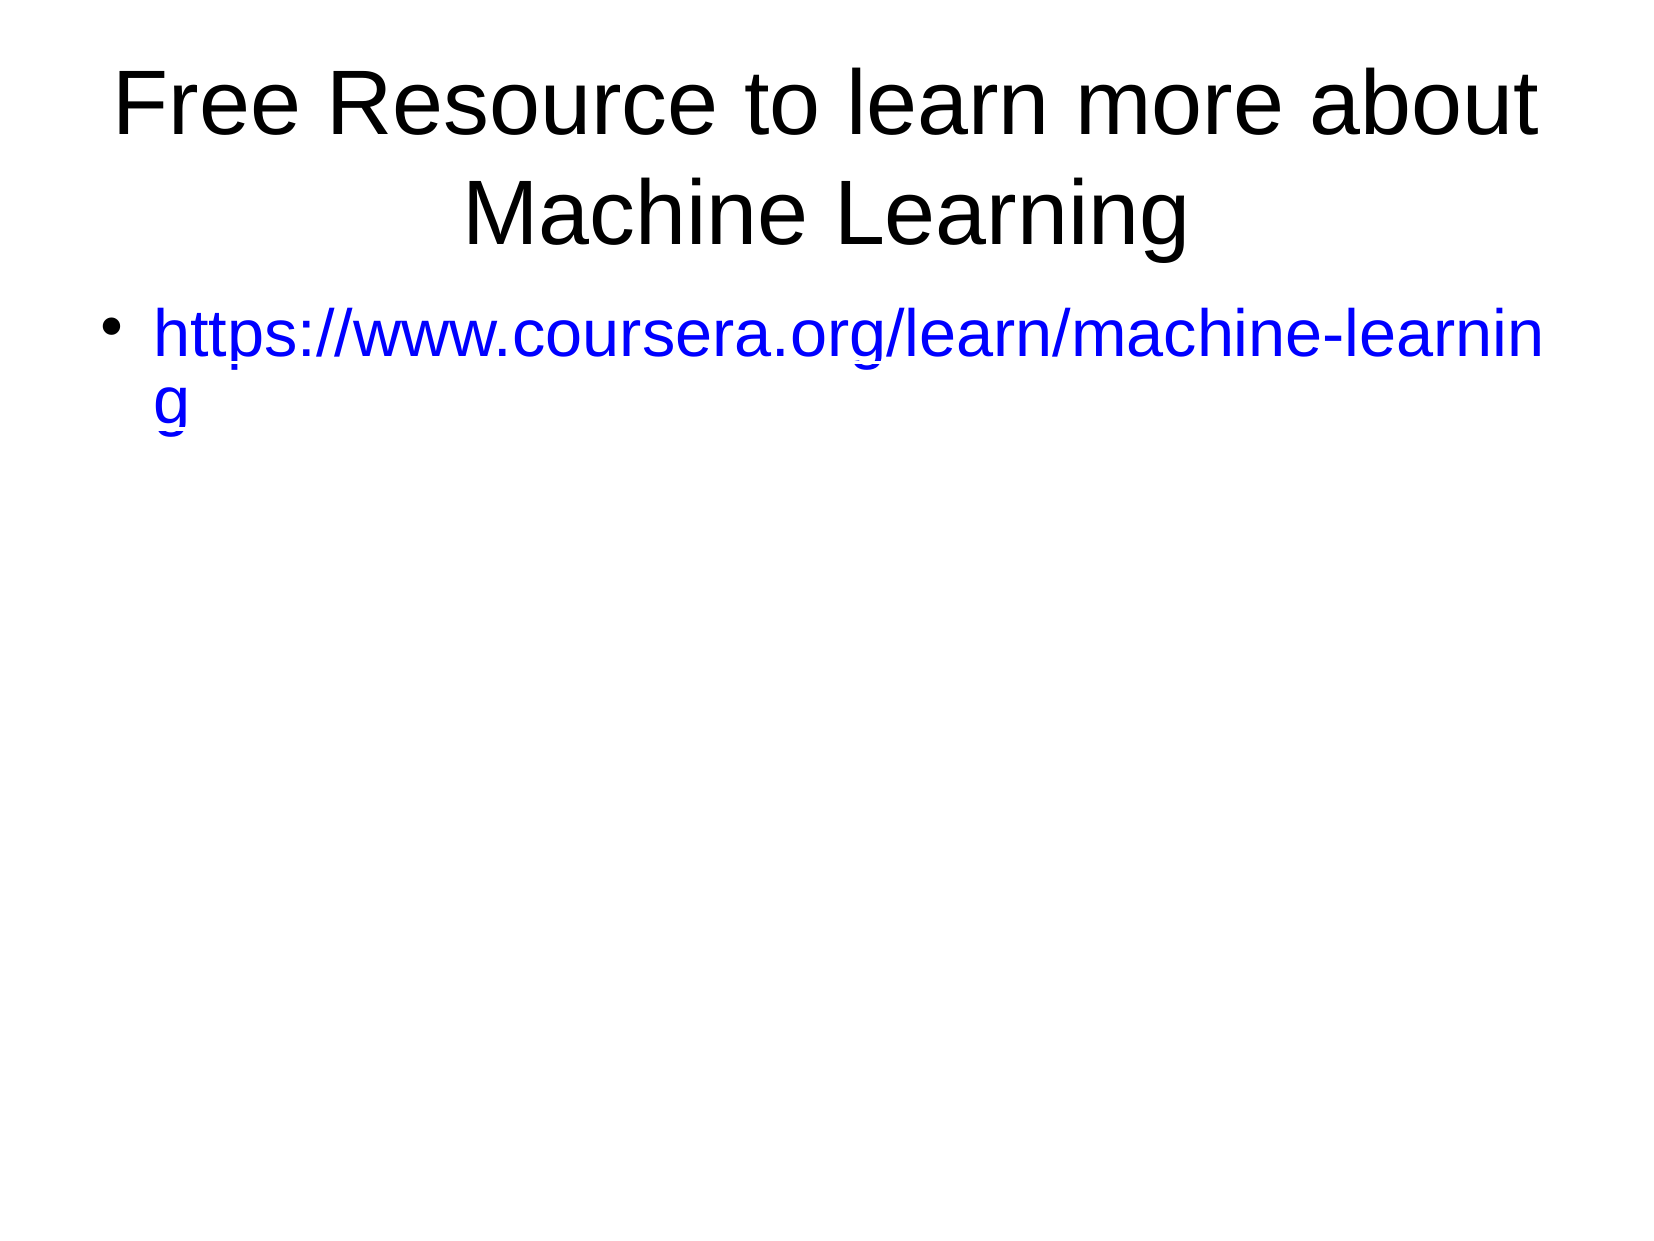

Free Resource to learn more about Machine Learning
https://www.coursera.org/learn/machine-learning